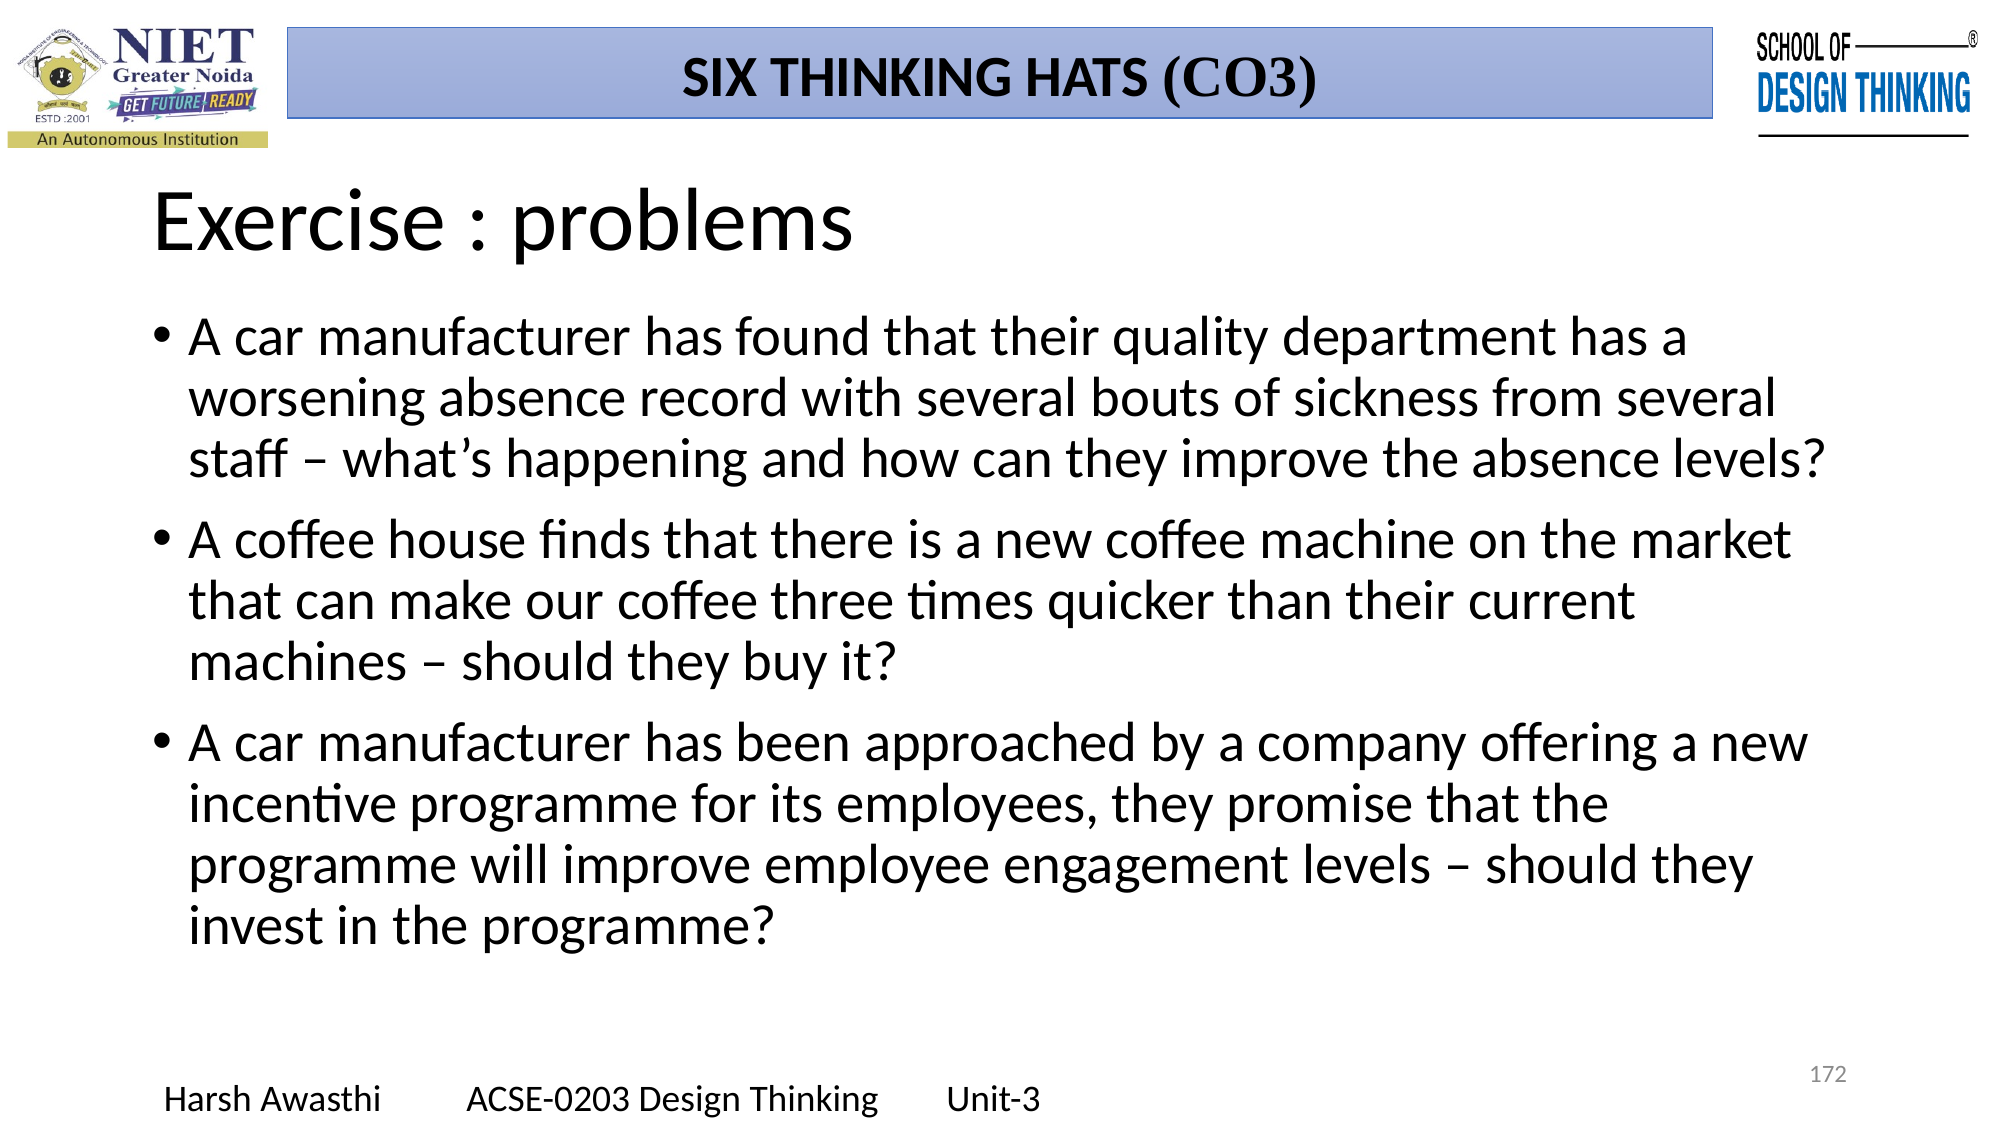

SIX THINKING HATS (CO3)
# Exercise : problems
A car manufacturer has found that their quality department has a worsening absence record with several bouts of sickness from several staff – what’s happening and how can they improve the absence levels?
A coffee house finds that there is a new coffee machine on the market that can make our coffee three times quicker than their current machines – should they buy it?
A car manufacturer has been approached by a company offering a new incentive programme for its employees, they promise that the programme will improve employee engagement levels – should they invest in the programme?
172
Harsh Awasthi          ACSE-0203 Design Thinking        Unit-3